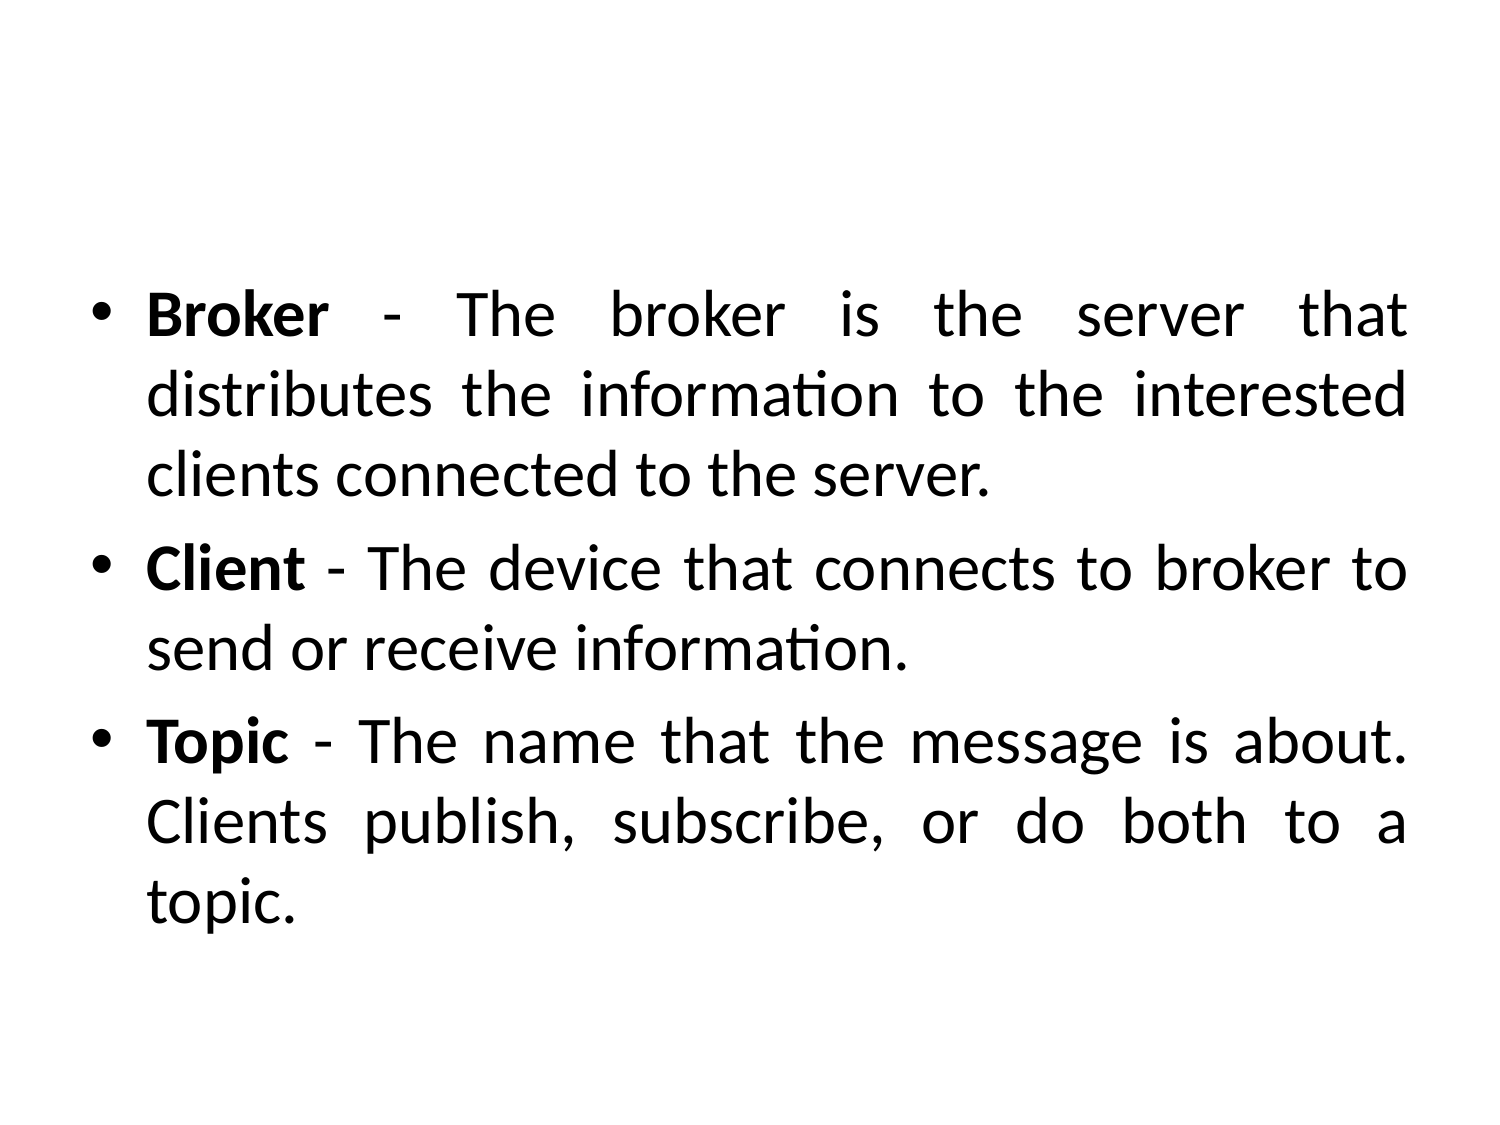

#
Broker - The broker is the server that distributes the information to the interested clients connected to the server.
Client - The device that connects to broker to send or receive information.
Topic - The name that the message is about. Clients publish, subscribe, or do both to a topic.